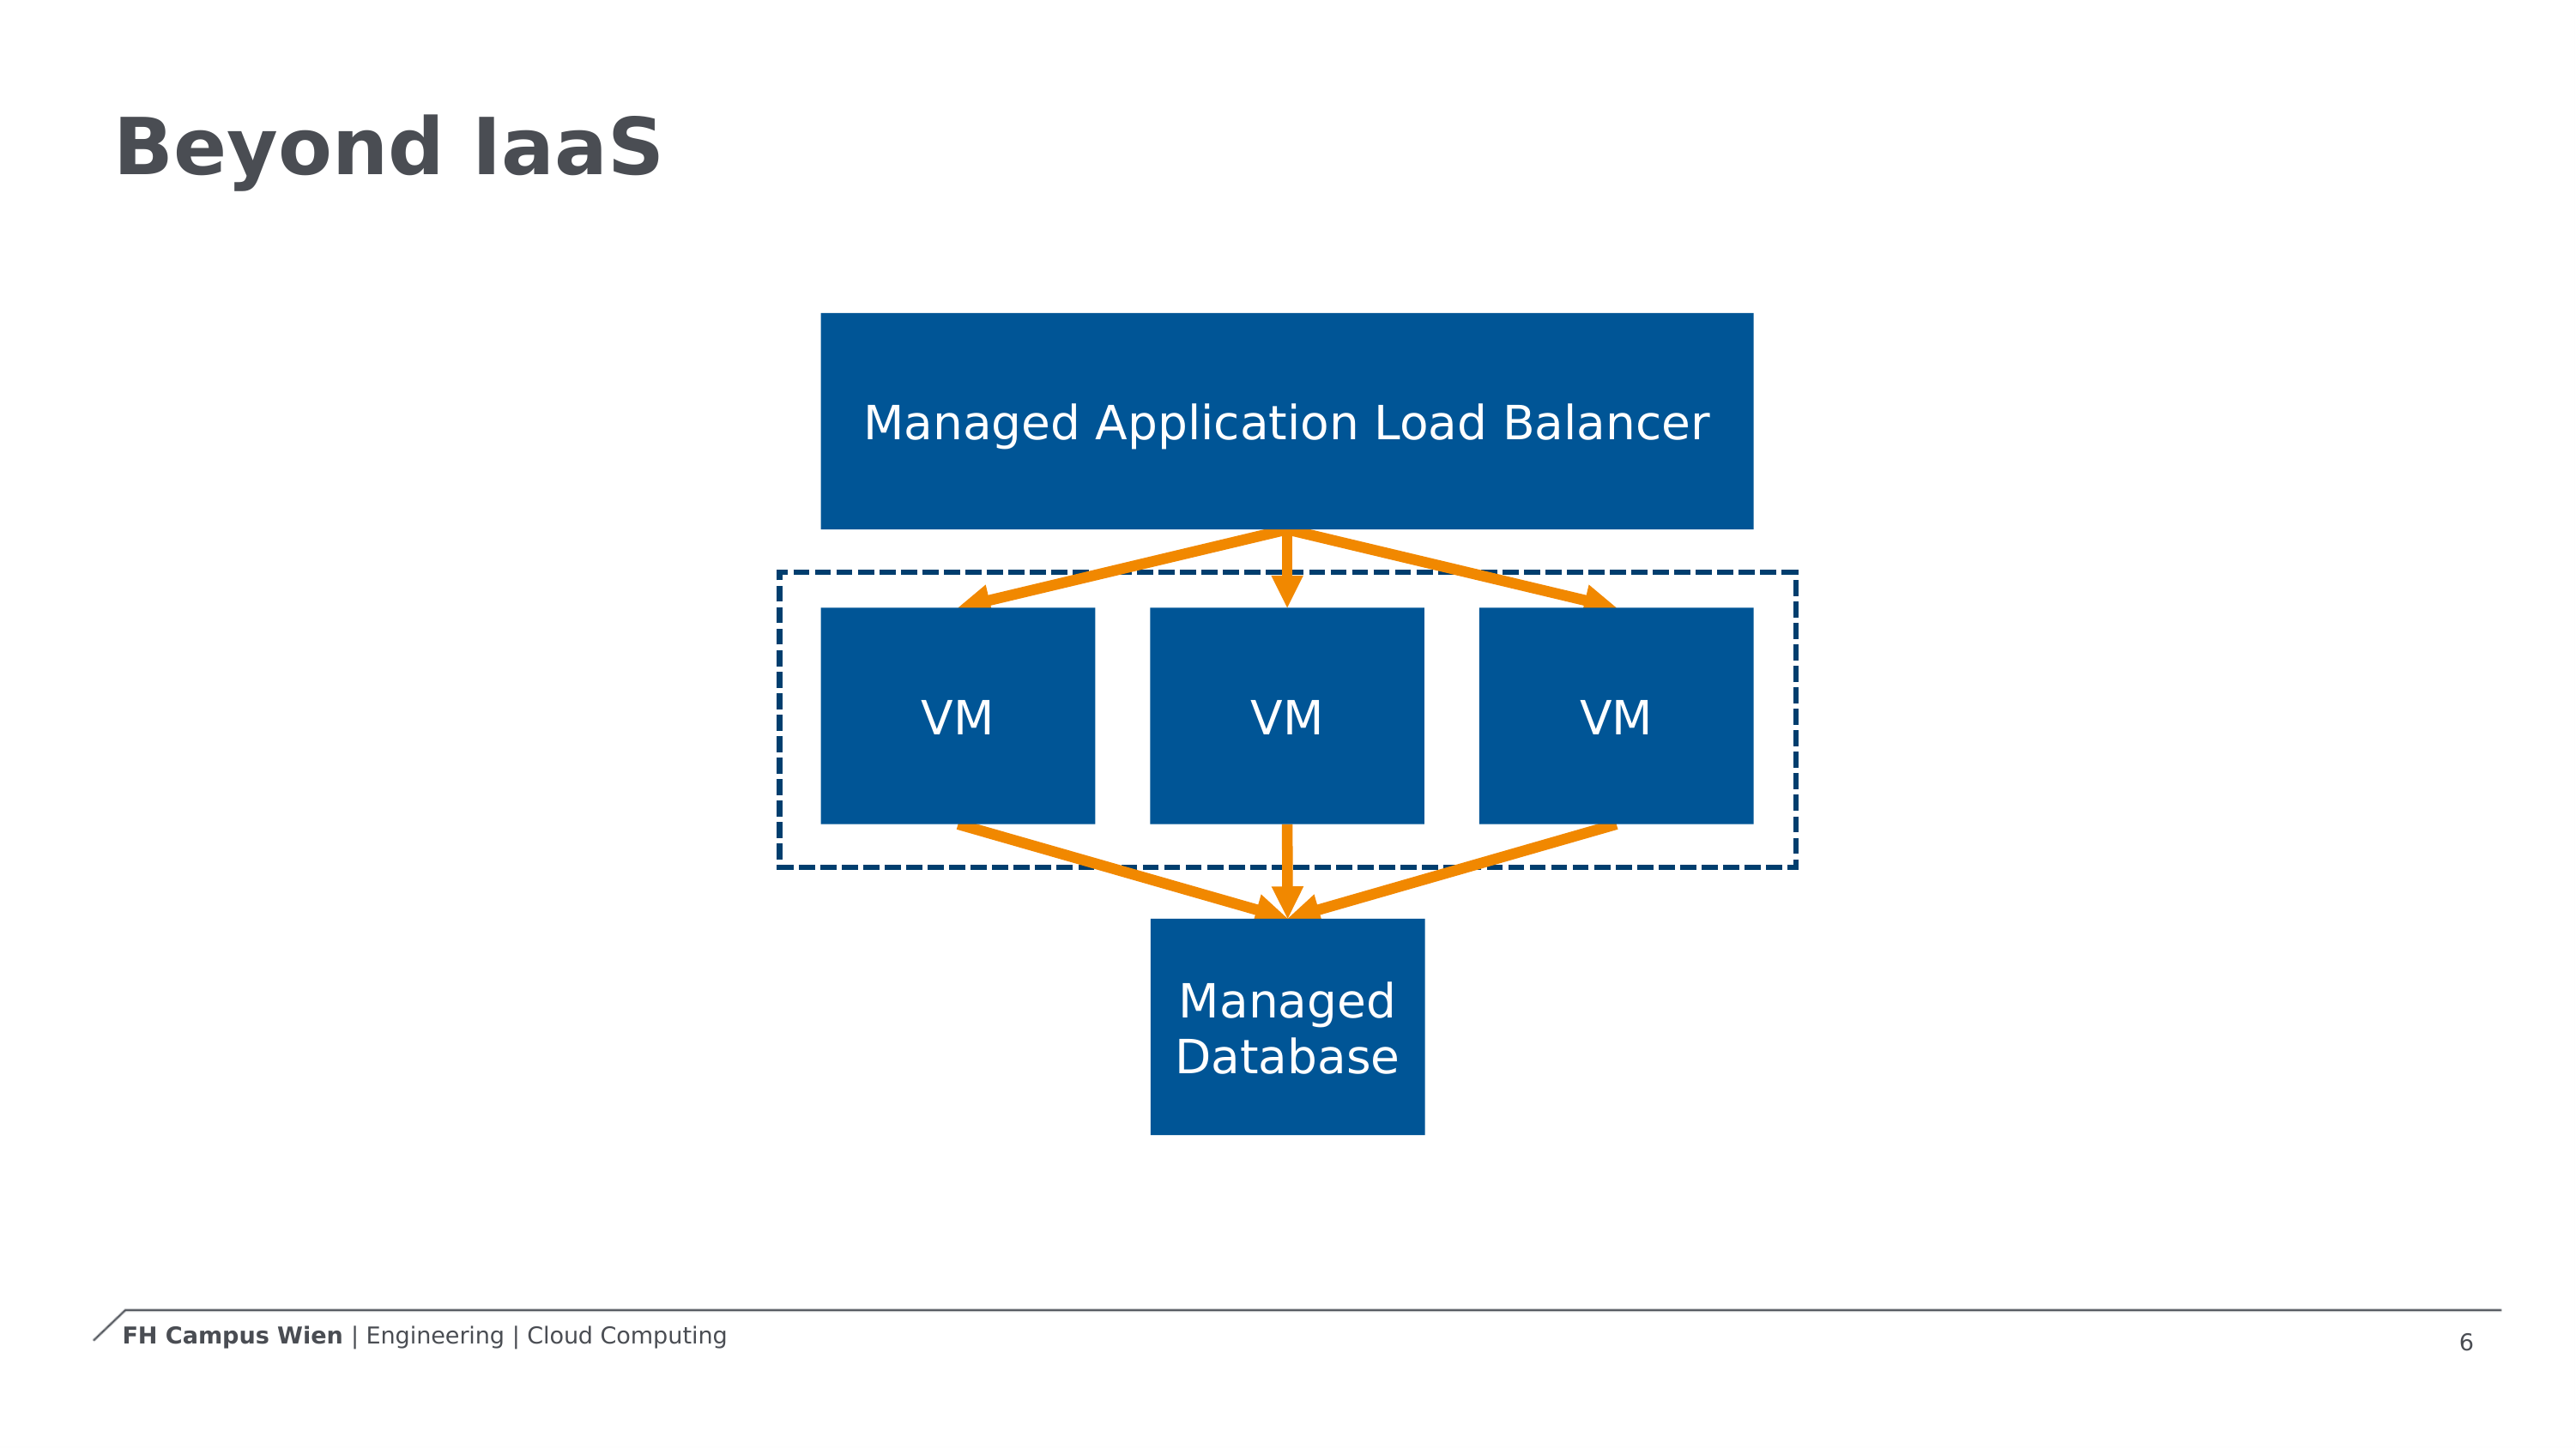

# Beyond IaaS
Managed Application Load Balancer

VM
VM
VM
Managed Database
page 6